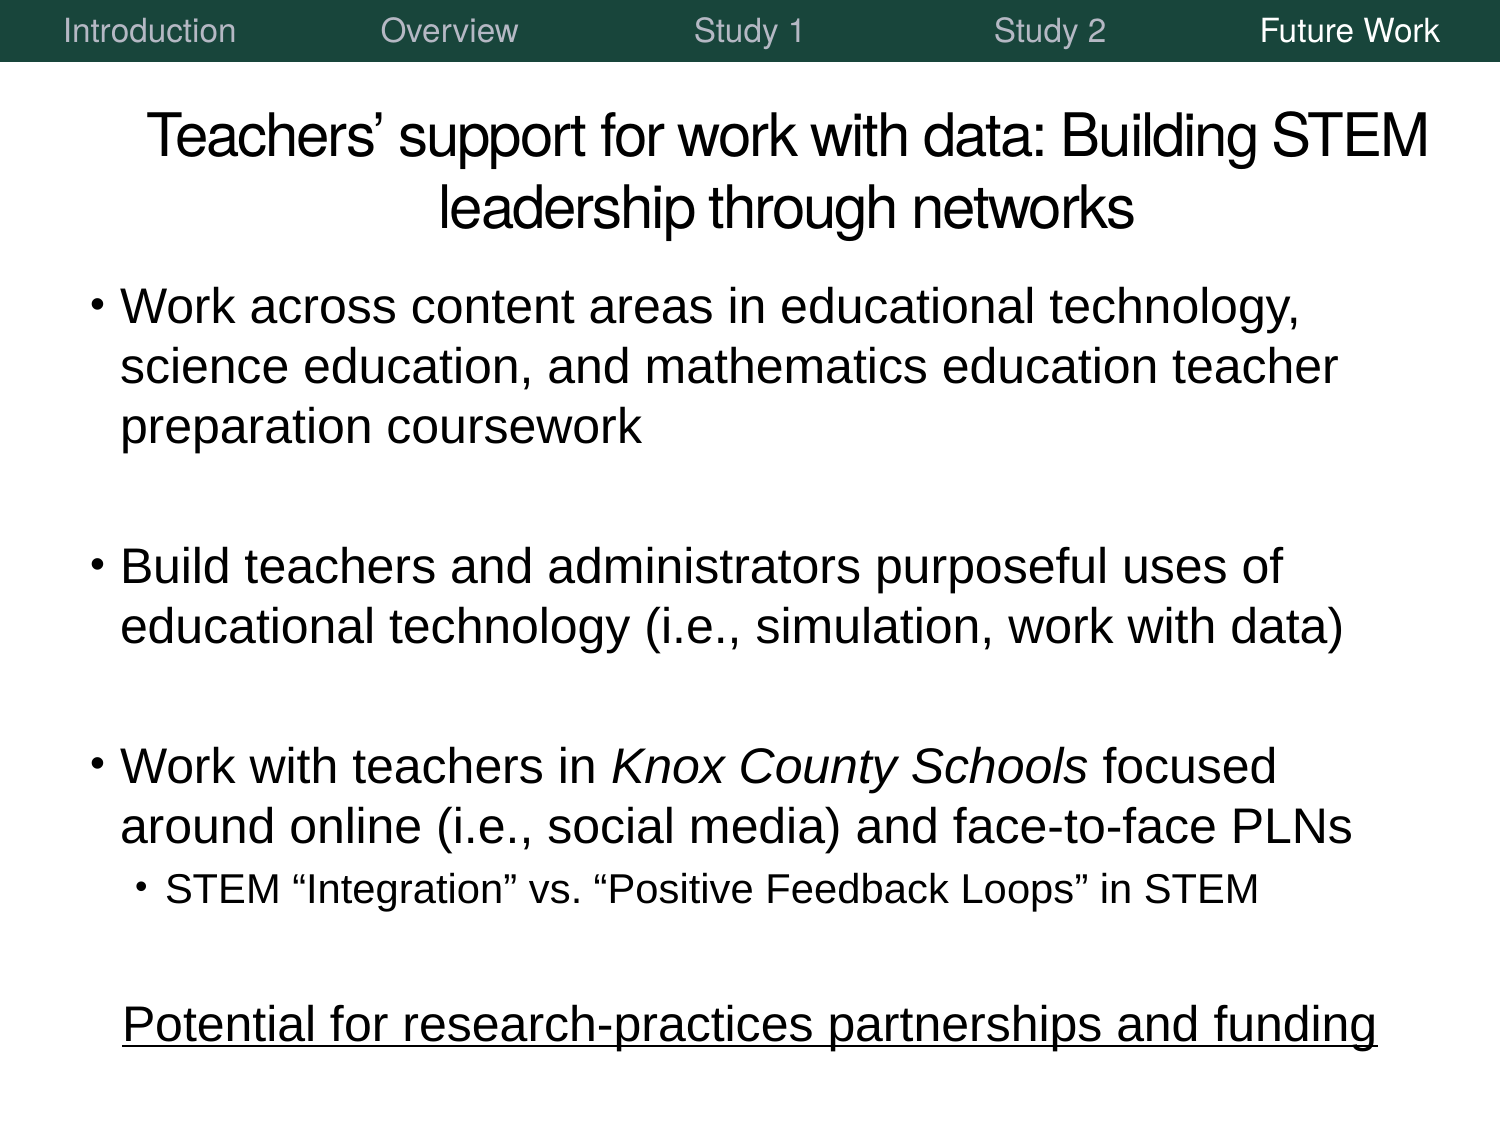

| Introduction | Overview | Study 1 | Study 2 | Future Work |
| --- | --- | --- | --- | --- |
# Teachers’ support for work with data: Building STEM leadership through networks
Work across content areas in educational technology, science education, and mathematics education teacher preparation coursework

Build teachers and administrators purposeful uses of educational technology (i.e., simulation, work with data)

Work with teachers in Knox County Schools focused around online (i.e., social media) and face-to-face PLNs
STEM “Integration” vs. “Positive Feedback Loops” in STEM

Potential for research-practices partnerships and funding